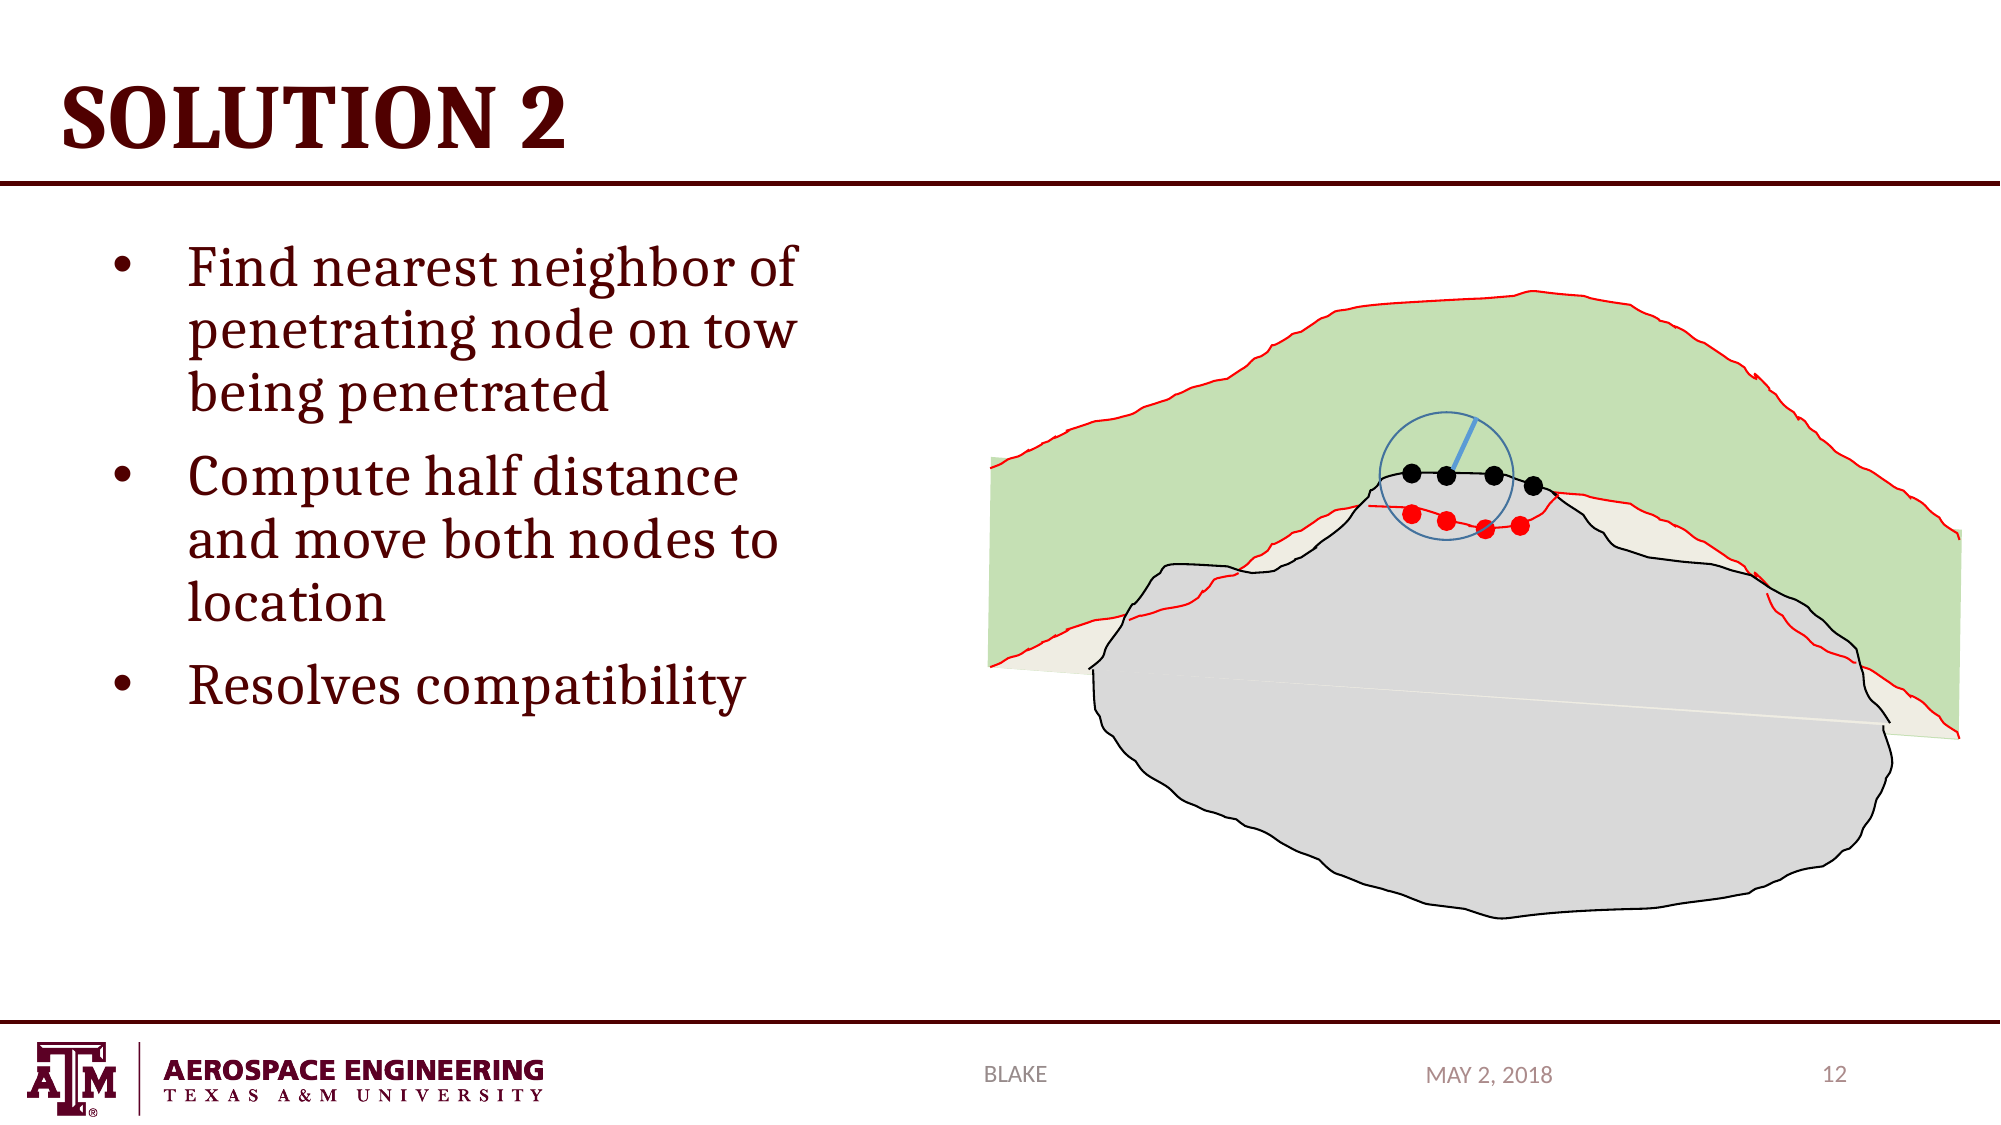

# Solution 2
Find nearest neighbor of penetrating node on tow being penetrated
Compute half distance and move both nodes to location
Resolves compatibility

blake
12
May 2, 2018